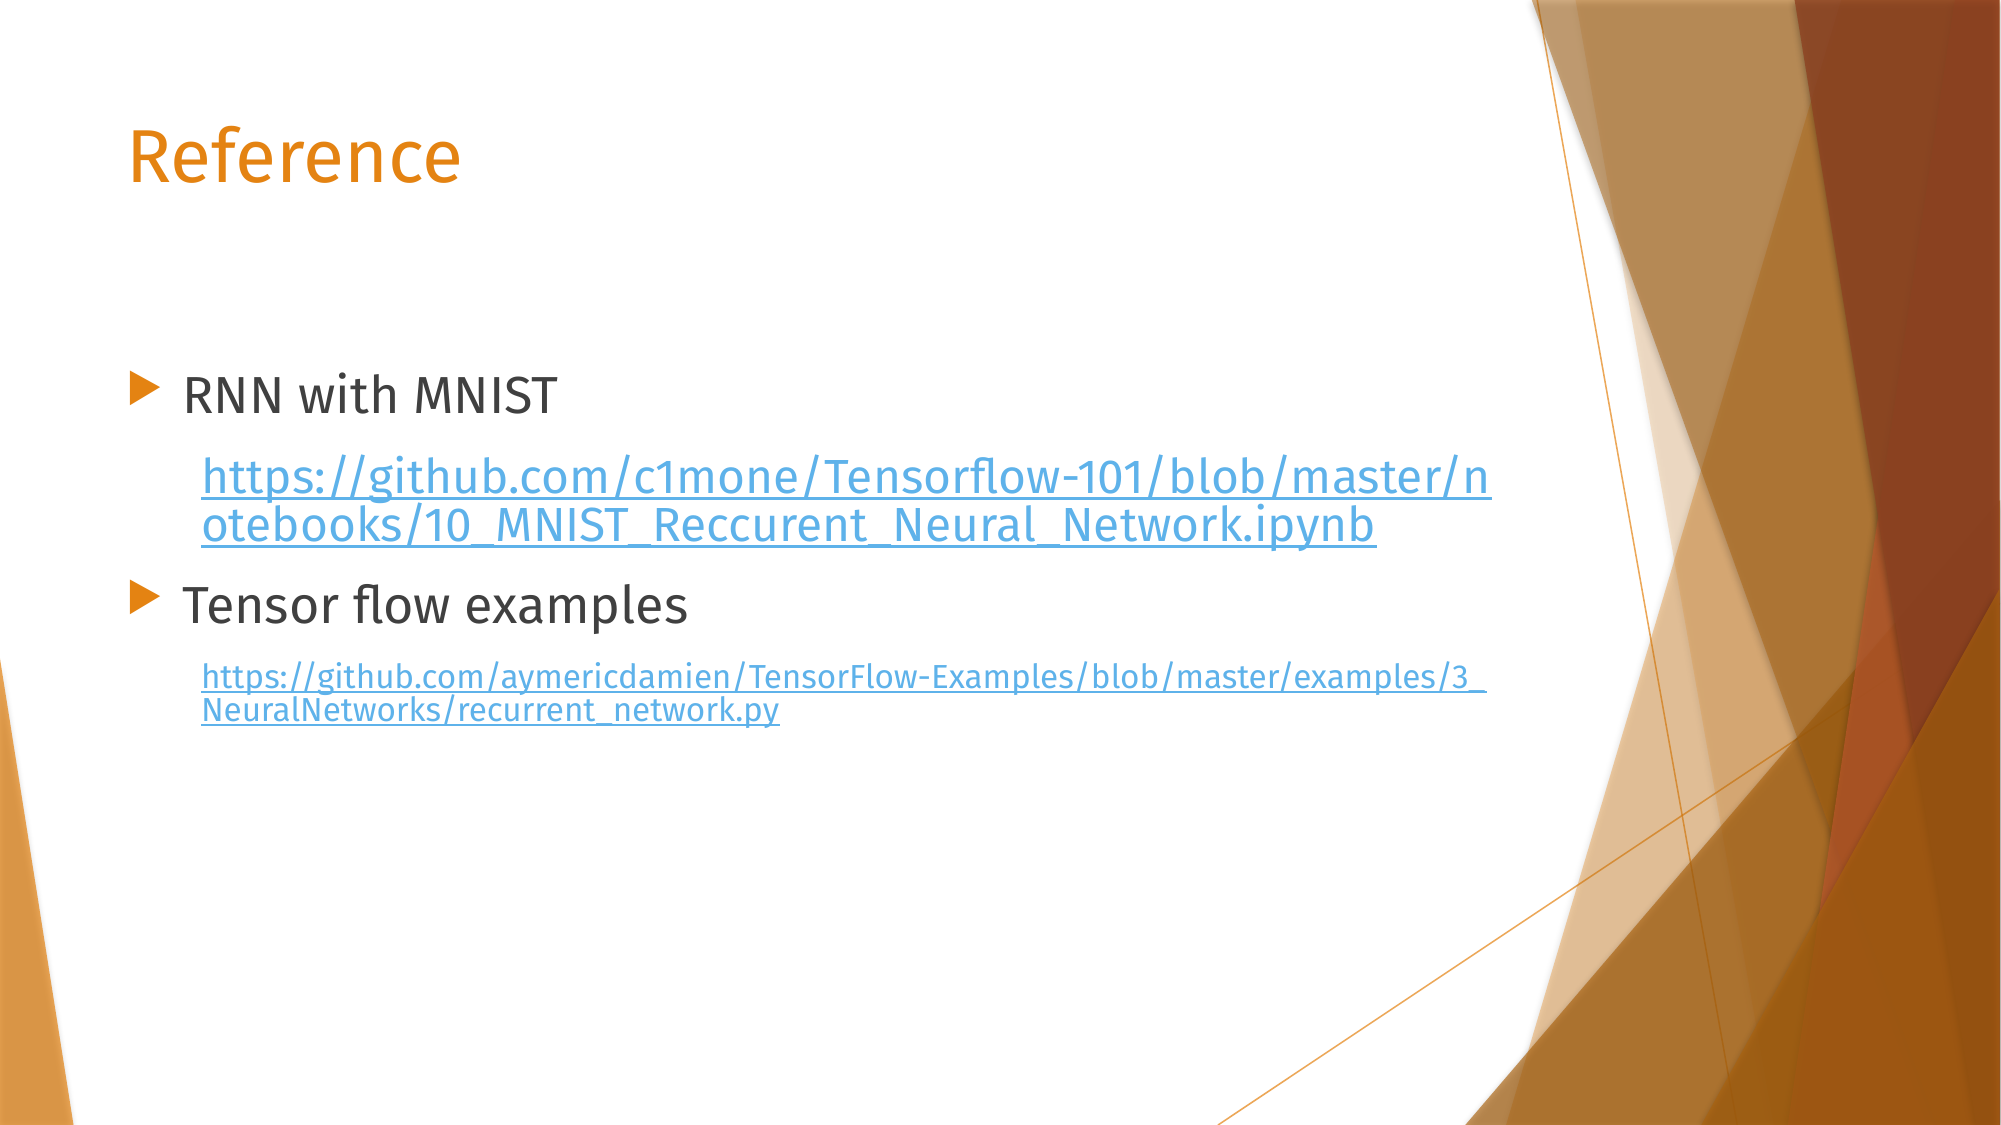

# Reference
RNN with MNIST
https://github.com/c1mone/Tensorflow-101/blob/master/notebooks/10_MNIST_Reccurent_Neural_Network.ipynb
Tensor flow examples
https://github.com/aymericdamien/TensorFlow-Examples/blob/master/examples/3_NeuralNetworks/recurrent_network.py